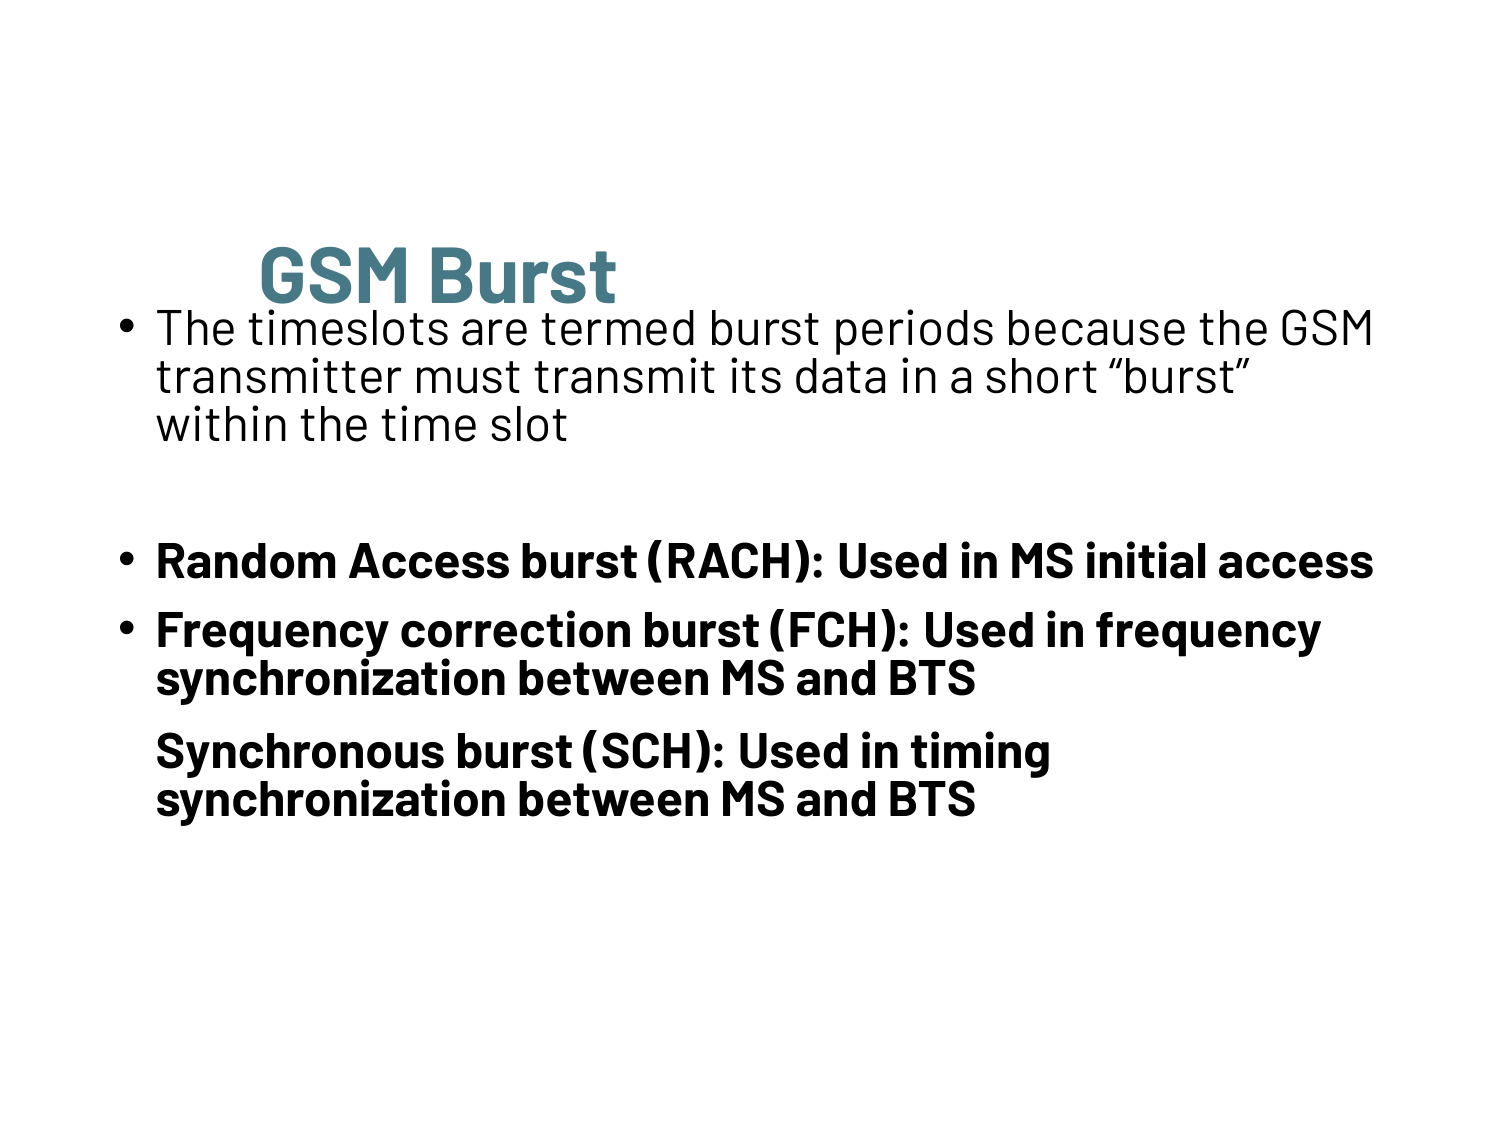

# GSM Burst
The timeslots are termed burst periods because the GSM transmitter must transmit its data in a short “burst” within the time slot

Random Access burst (RACH): Used in MS initial access
Frequency correction burst (FCH): Used in frequency synchronization between MS and BTS
Synchronous burst (SCH): Used in timing synchronization between MS and BTS